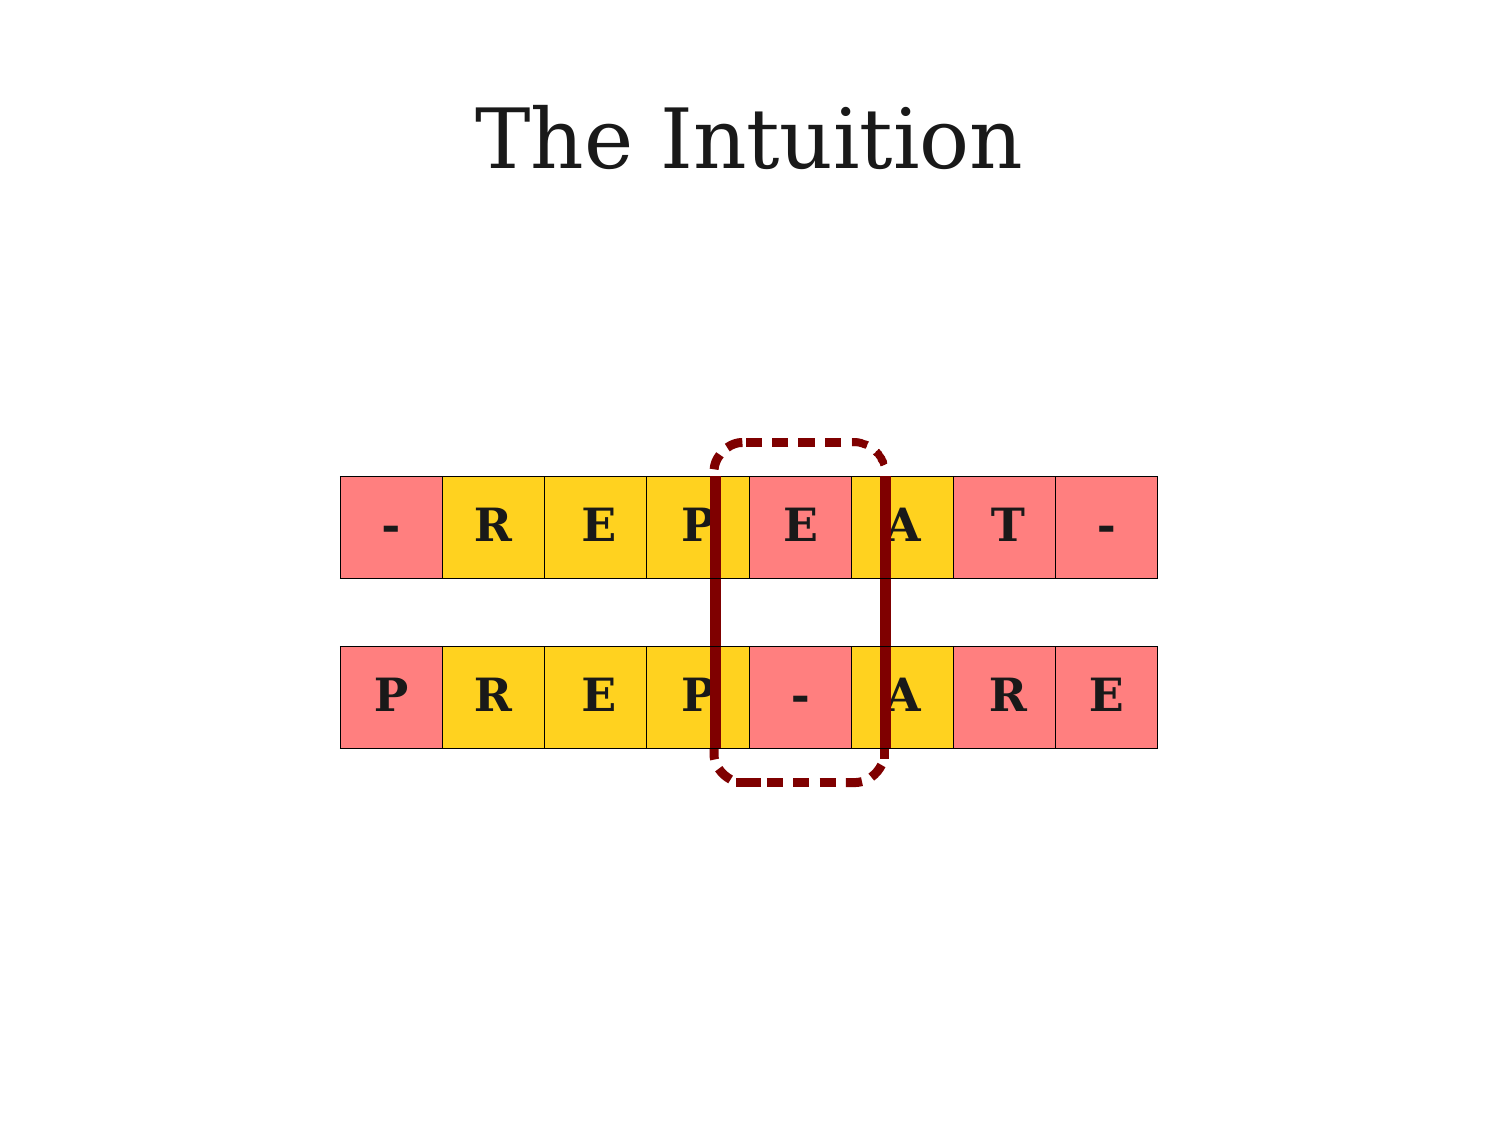

# The Intuition

| - | R | E | P |  | E |  | A | T | - |
| --- | --- | --- | --- | --- | --- | --- | --- | --- | --- |
|  |  |  |  |  |  |  |  |  |  |
| P | R | E | P |  | - |  | A | R | E |